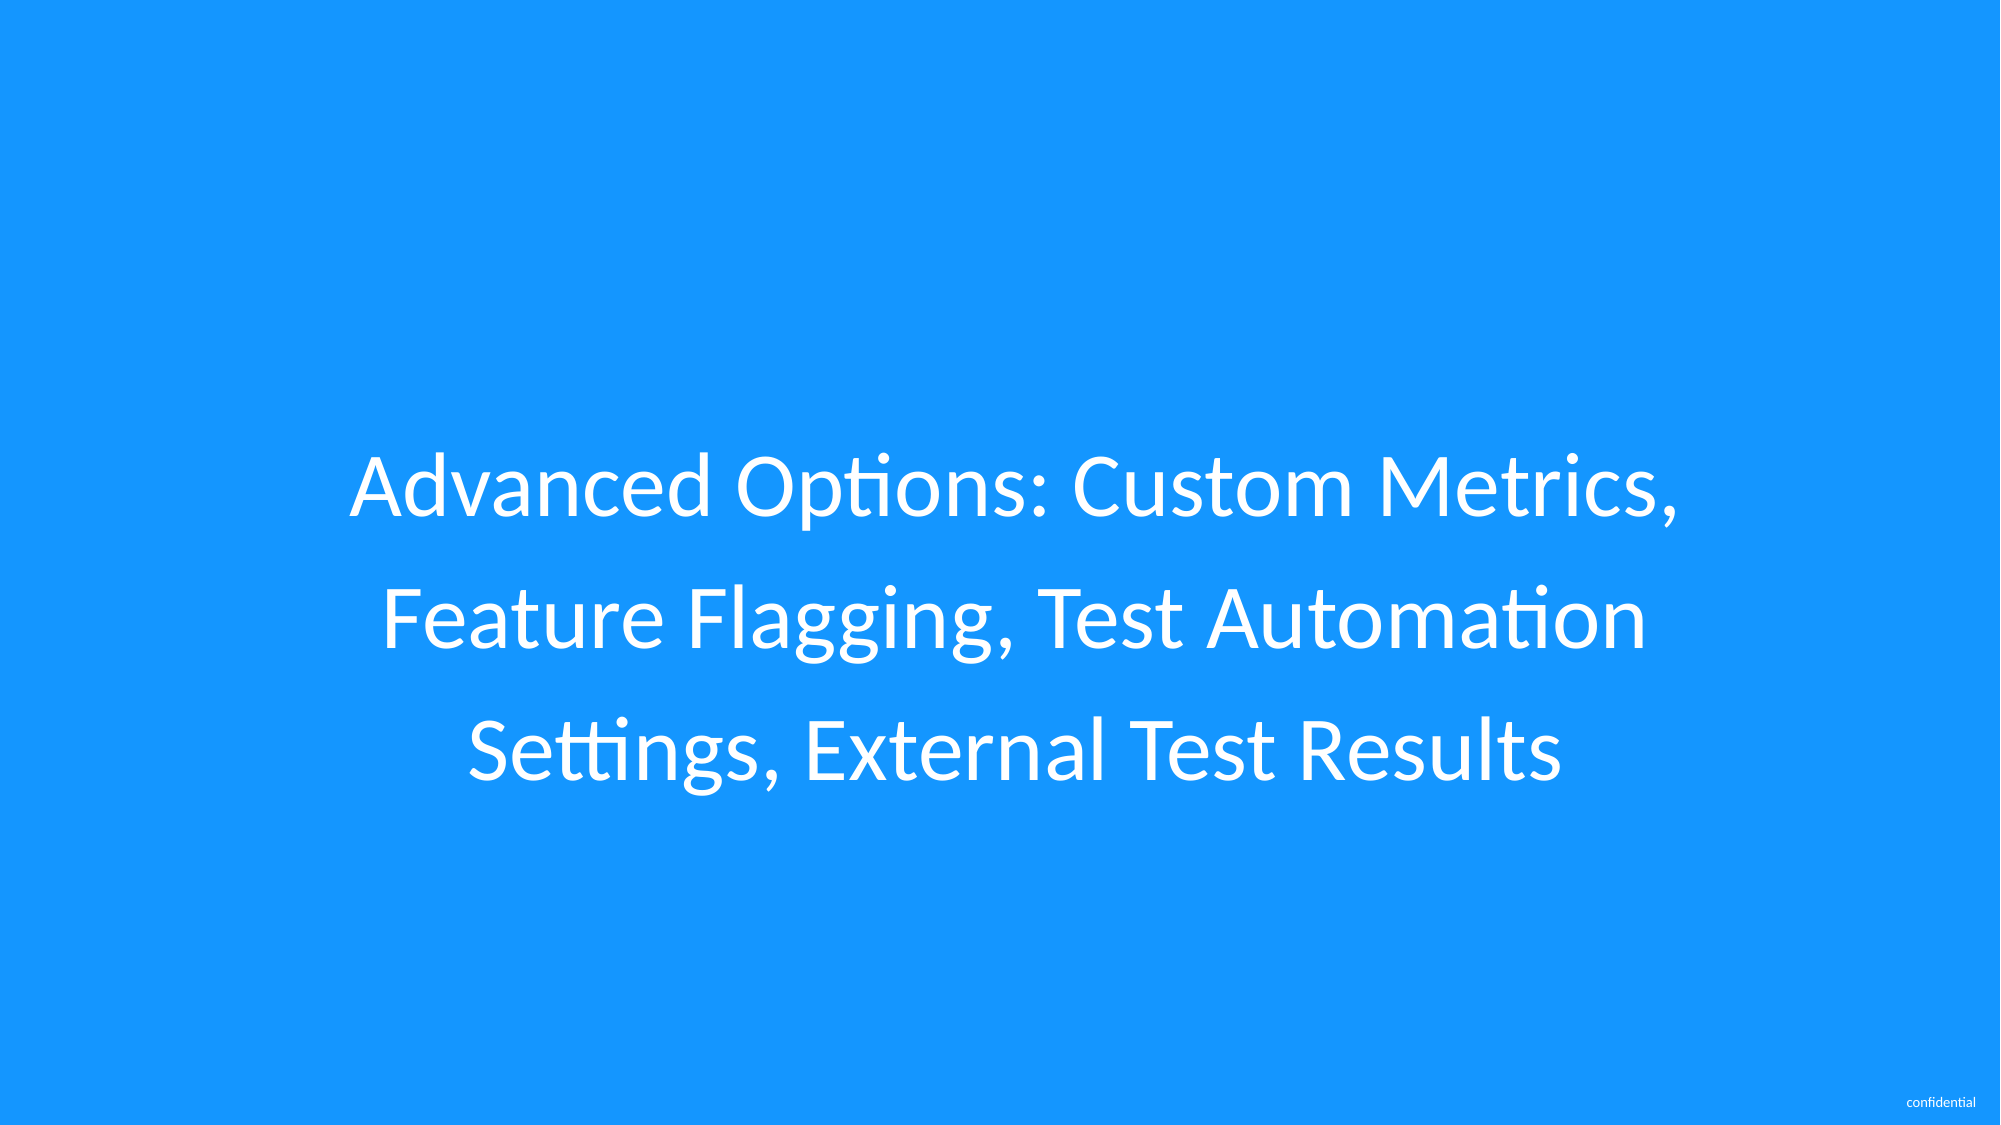

# Advanced Options: Custom Metrics, Feature Flagging, Test Automation Settings, External Test Results